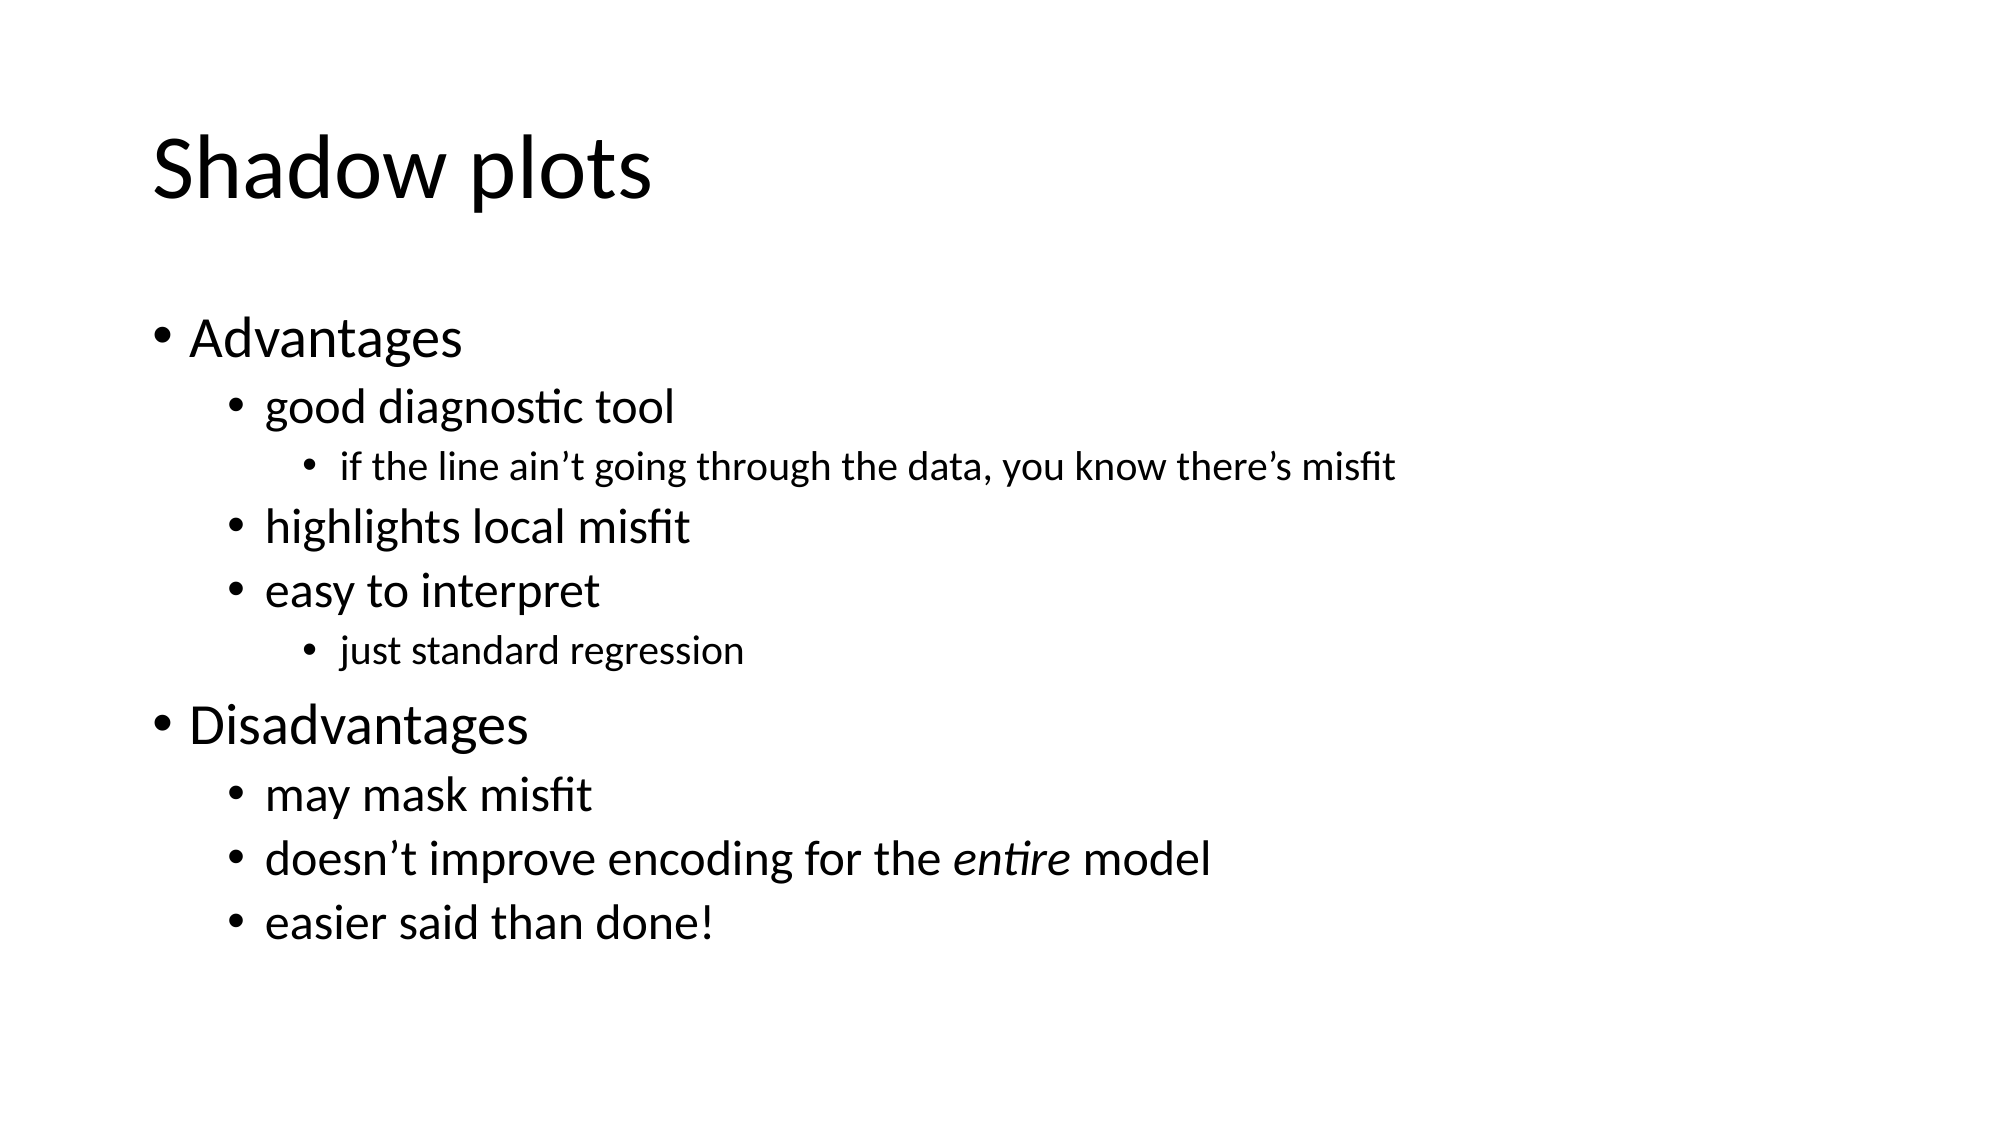

# Shadow plots
Advantages
good diagnostic tool
if the line ain’t going through the data, you know there’s misfit
highlights local misfit
easy to interpret
just standard regression
Disadvantages
may mask misfit
doesn’t improve encoding for the entire model
easier said than done!